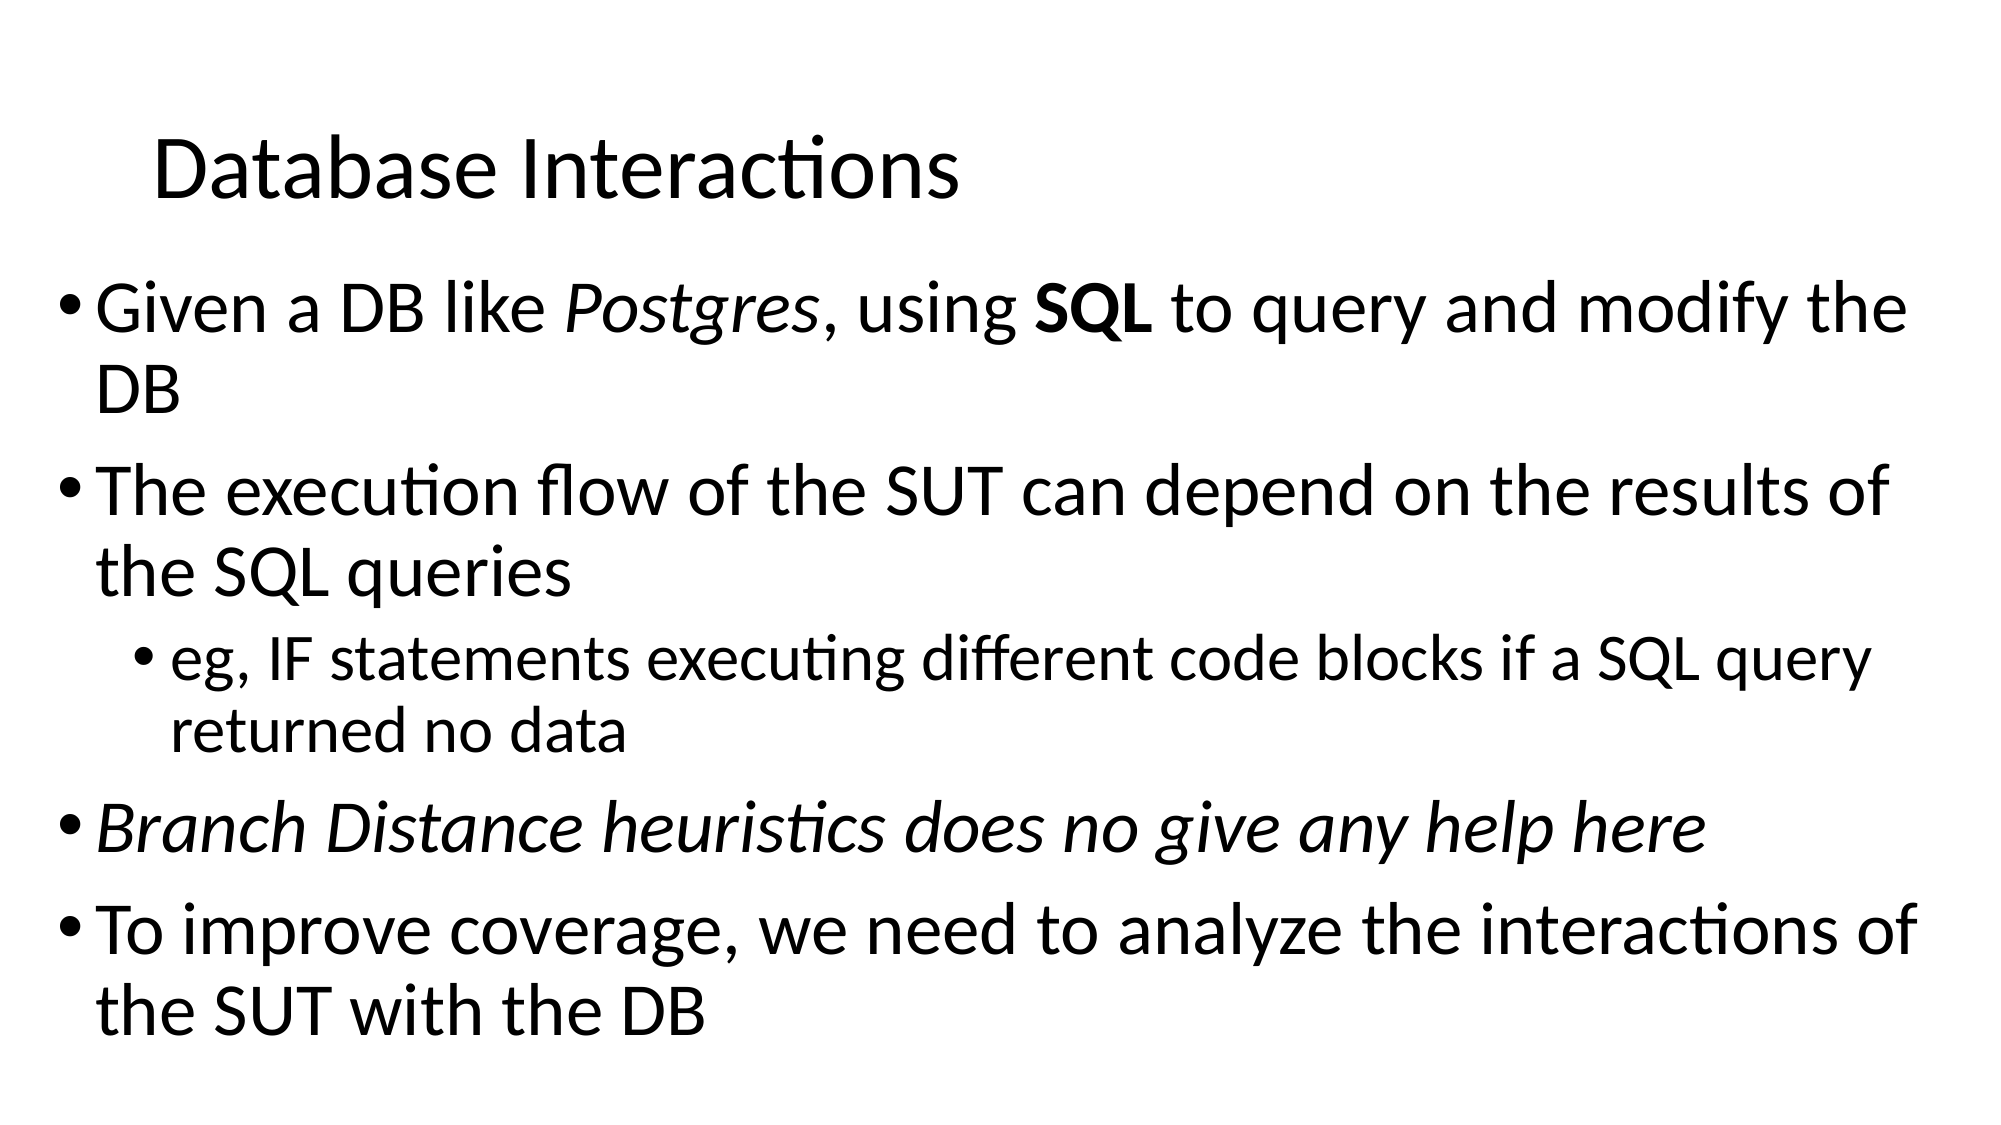

# Database Interactions
Given a DB like Postgres, using SQL to query and modify the DB
The execution flow of the SUT can depend on the results of the SQL queries
eg, IF statements executing different code blocks if a SQL query returned no data
Branch Distance heuristics does no give any help here
To improve coverage, we need to analyze the interactions of the SUT with the DB